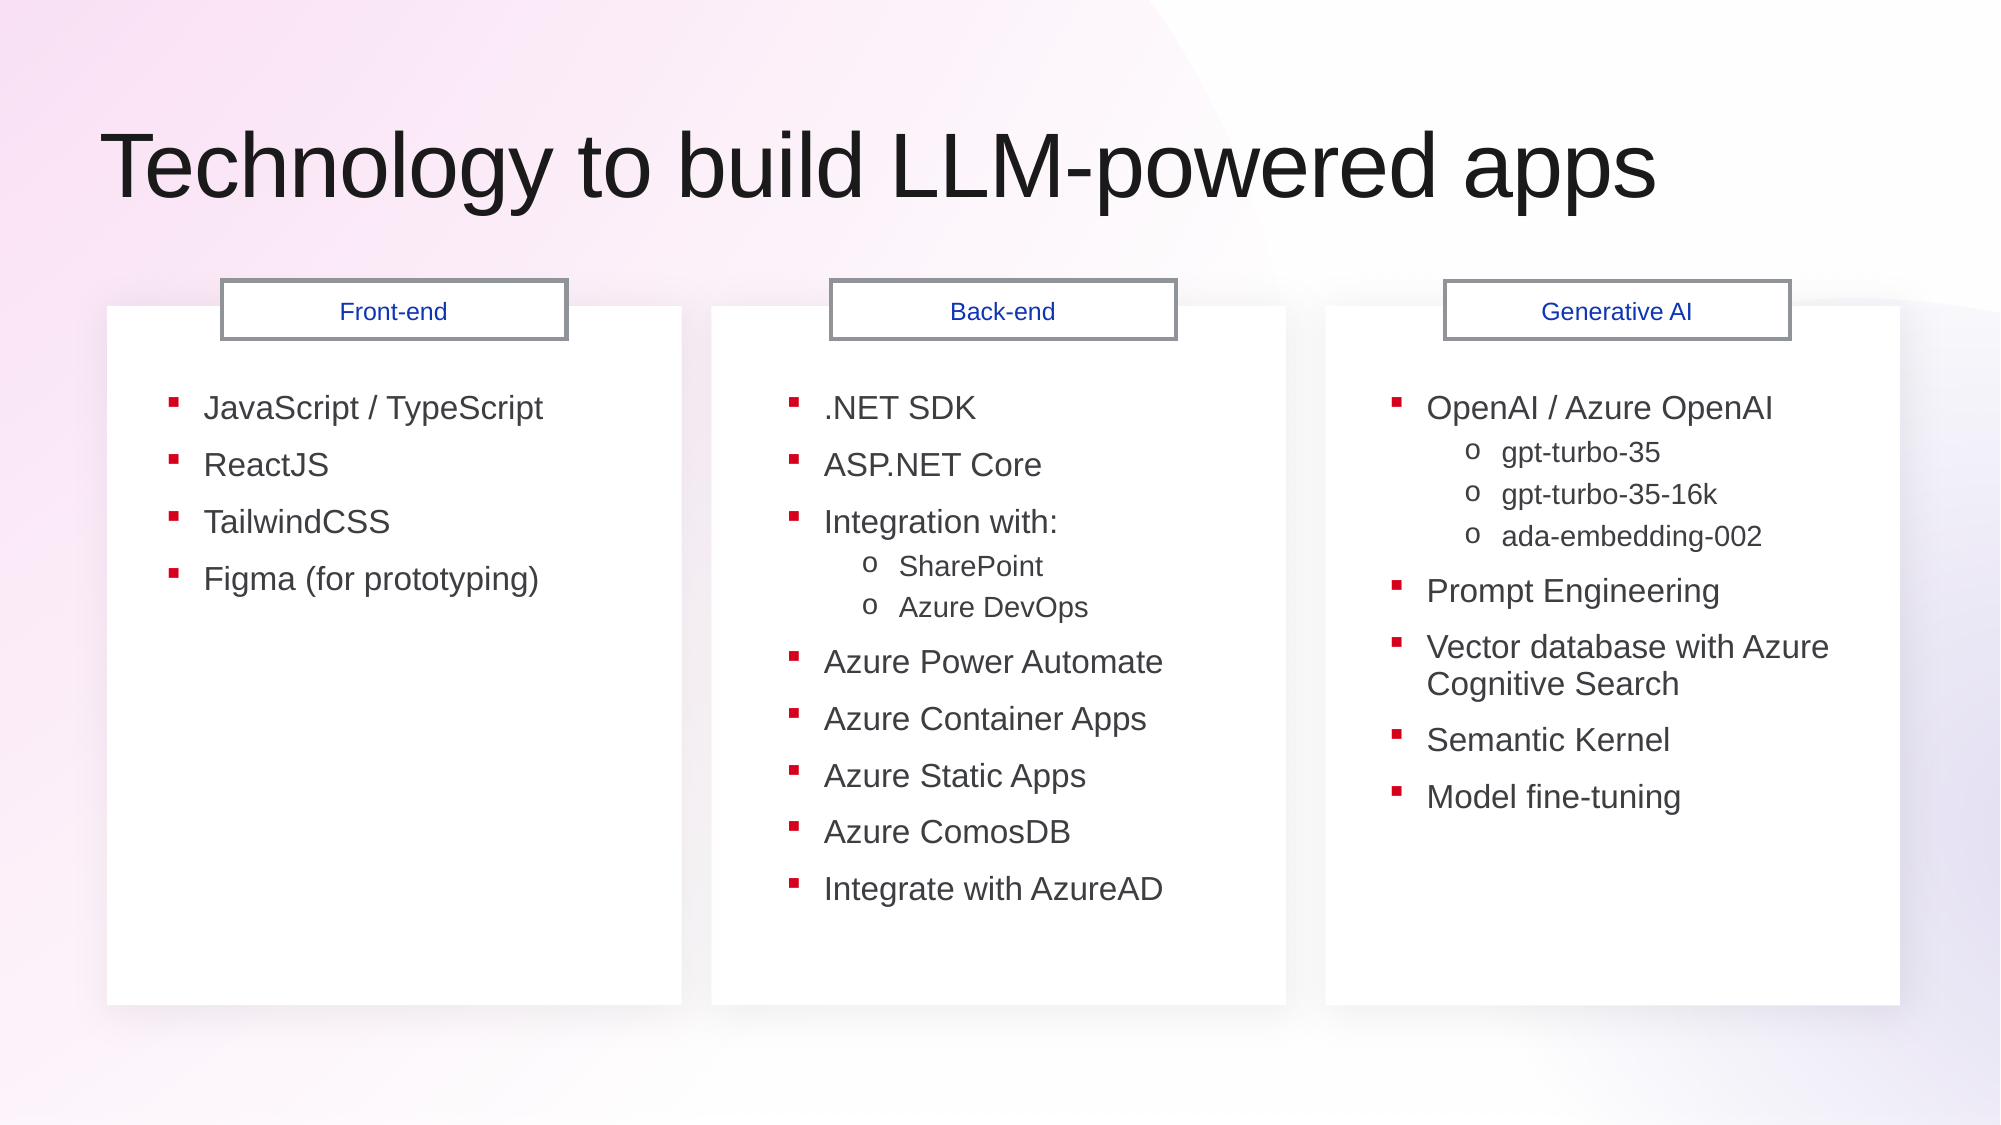

# Technology to build LLM-powered apps

Front-end

Back-end

Generative AI

OpenAI / Azure OpenAI
gpt-turbo-35
gpt-turbo-35-16k
ada-embedding-002
Prompt Engineering
Vector database with Azure Cognitive Search
Semantic Kernel
Model fine-tuning
.NET SDK
ASP.NET Core
Integration with:
SharePoint
Azure DevOps
Azure Power Automate
Azure Container Apps
Azure Static Apps
Azure ComosDB
Integrate with AzureAD
JavaScript / TypeScript
ReactJS
TailwindCSS
Figma (for prototyping)